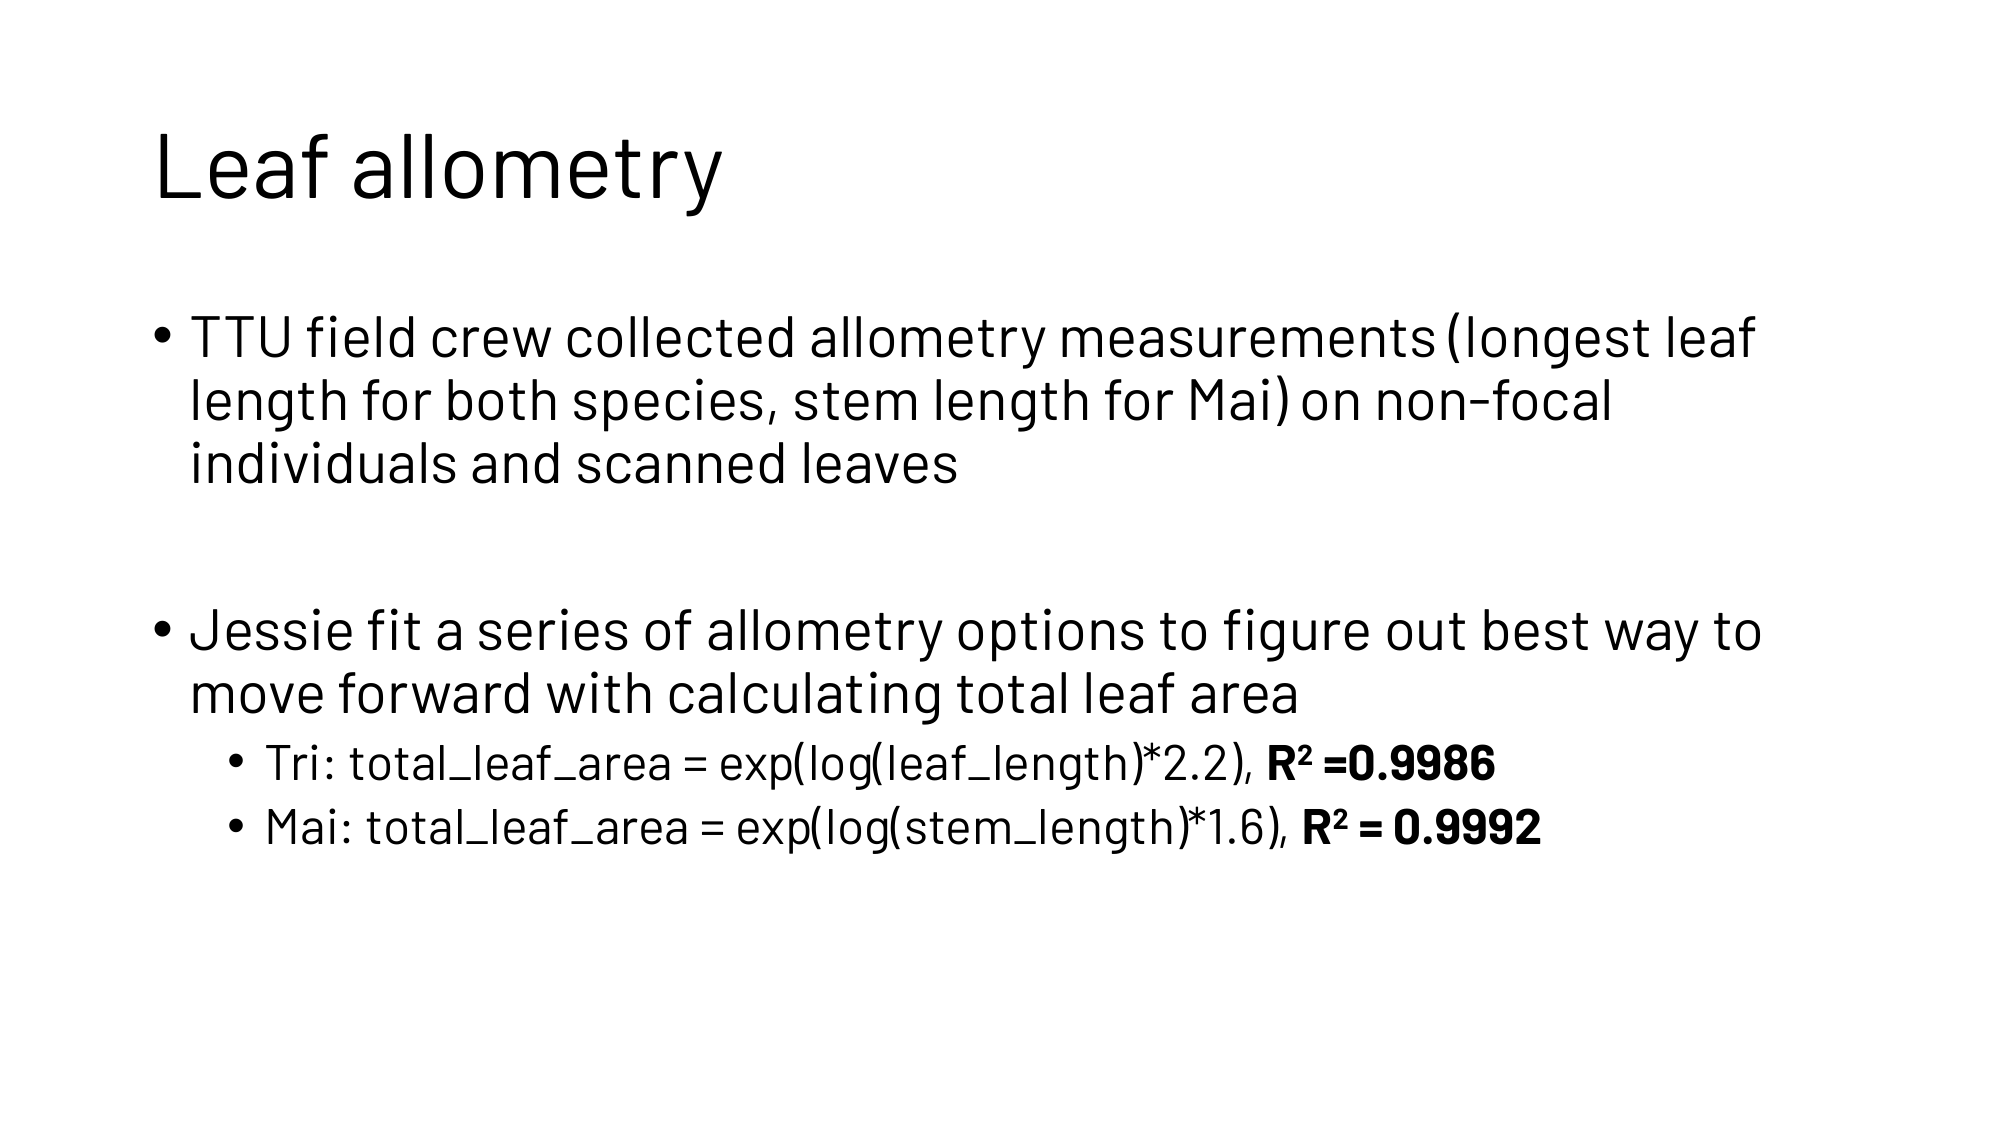

# Leaf allometry
TTU field crew collected allometry measurements (longest leaf length for both species, stem length for Mai) on non-focal individuals and scanned leaves

Jessie fit a series of allometry options to figure out best way to move forward with calculating total leaf area
Tri: total_leaf_area = exp(log(leaf_length)*2.2), R2 =0.9986
Mai: total_leaf_area = exp(log(stem_length)*1.6), R2 = 0.9992